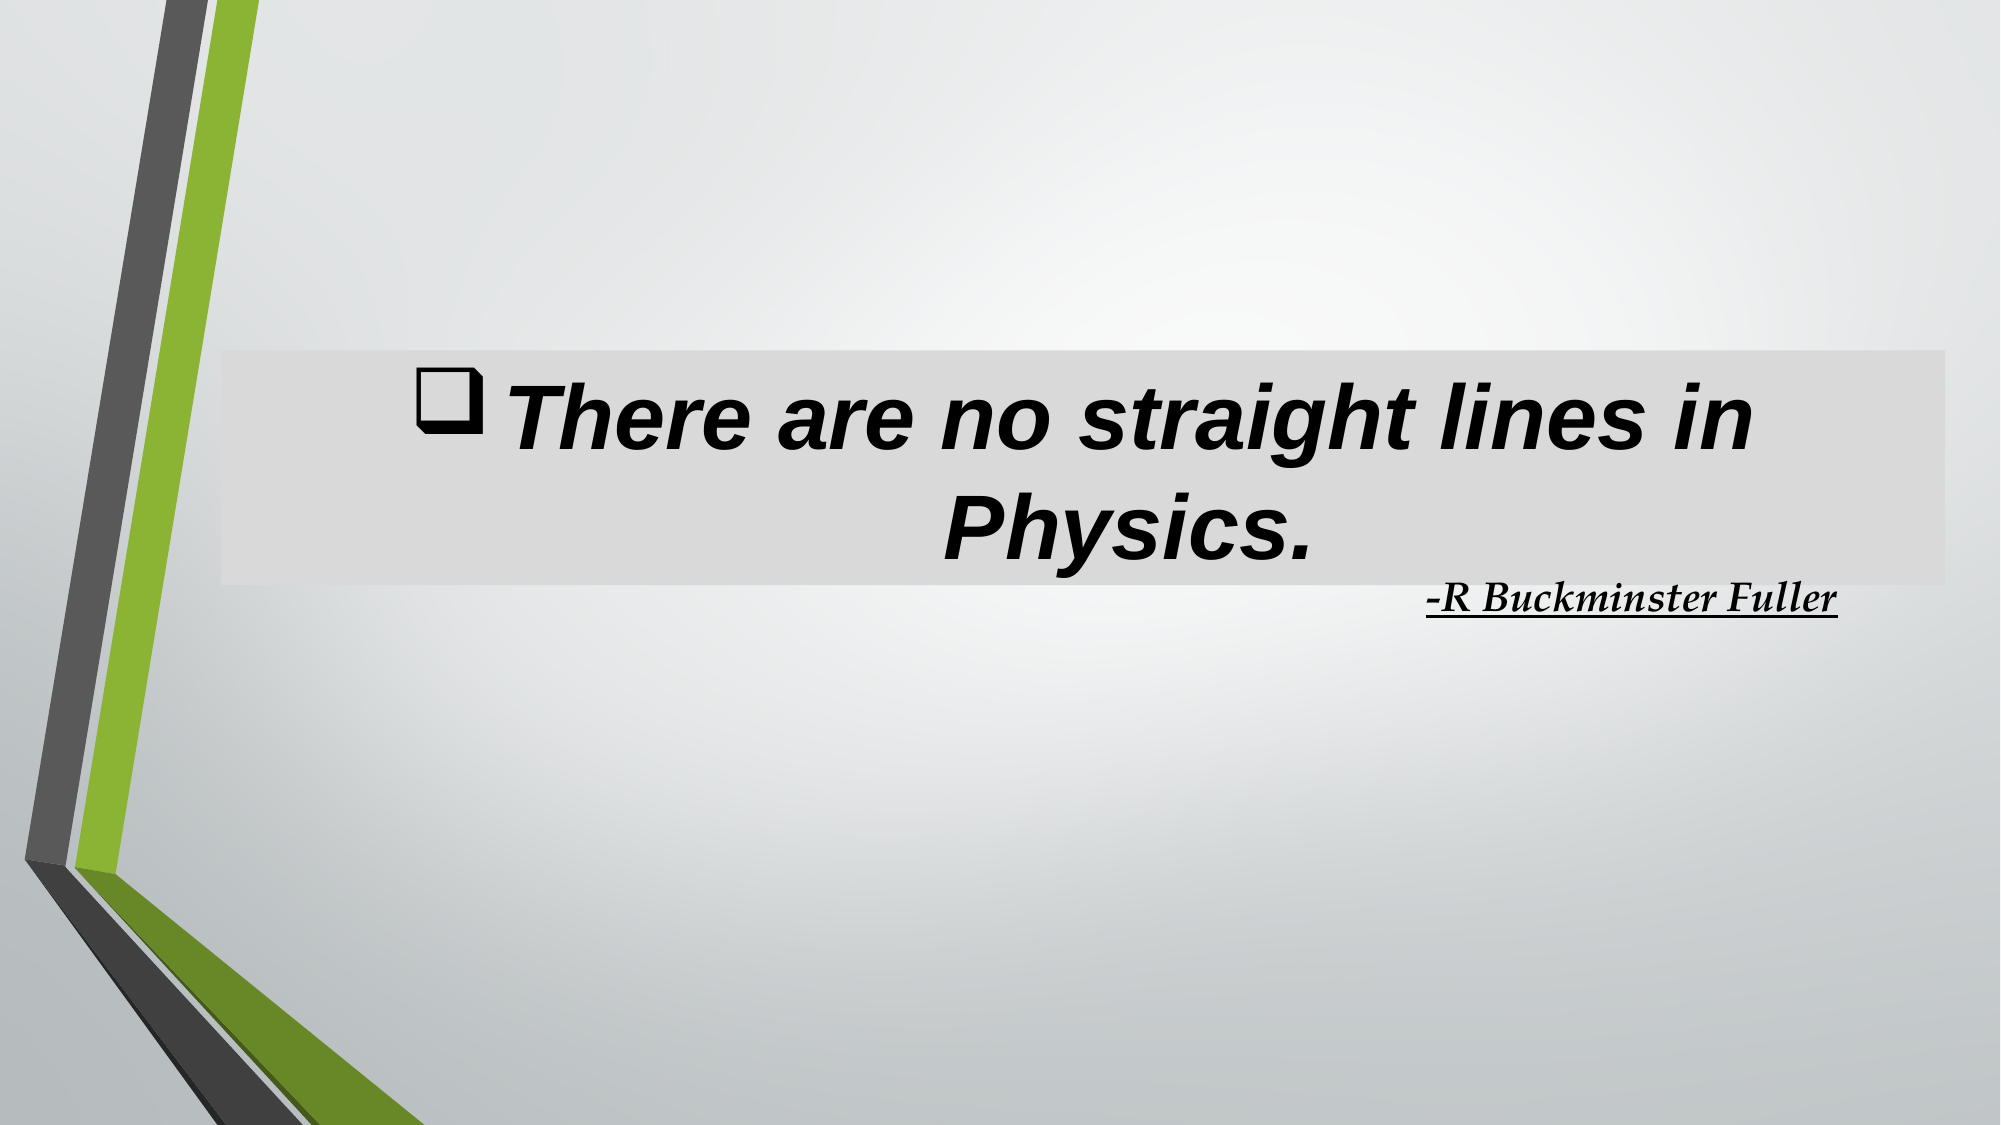

There are no straight lines in Physics.
-R Buckminster Fuller